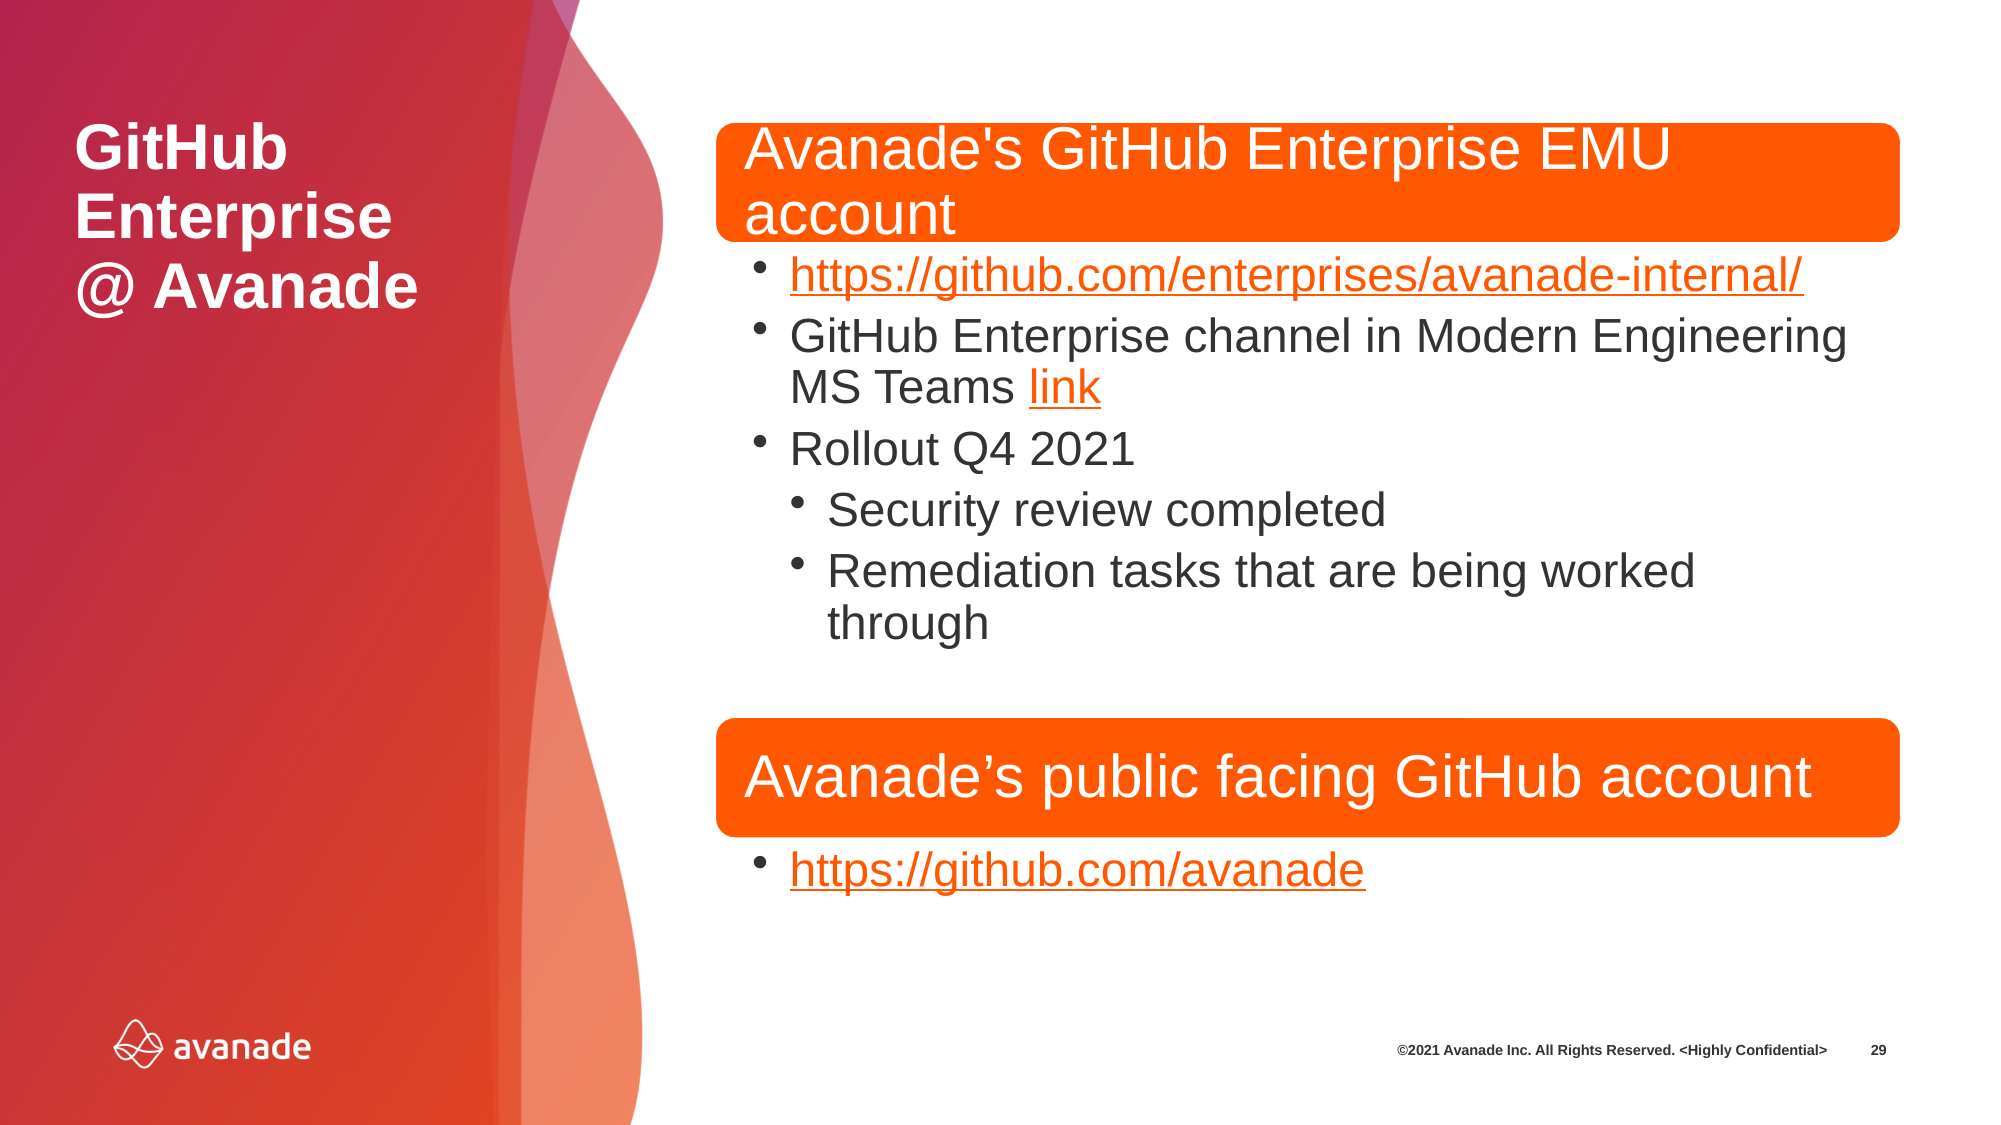

Avanade's GitHub Enterprise EMU account
https://github.com/enterprises/avanade-internal/
GitHub Enterprise channel in Modern Engineering MS Teams link
Rollout Q4 2021
Security review completed
Remediation tasks that are being worked through
Avanade’s public facing GitHub account
https://github.com/avanade
# GitHub Enterprise @ Avanade